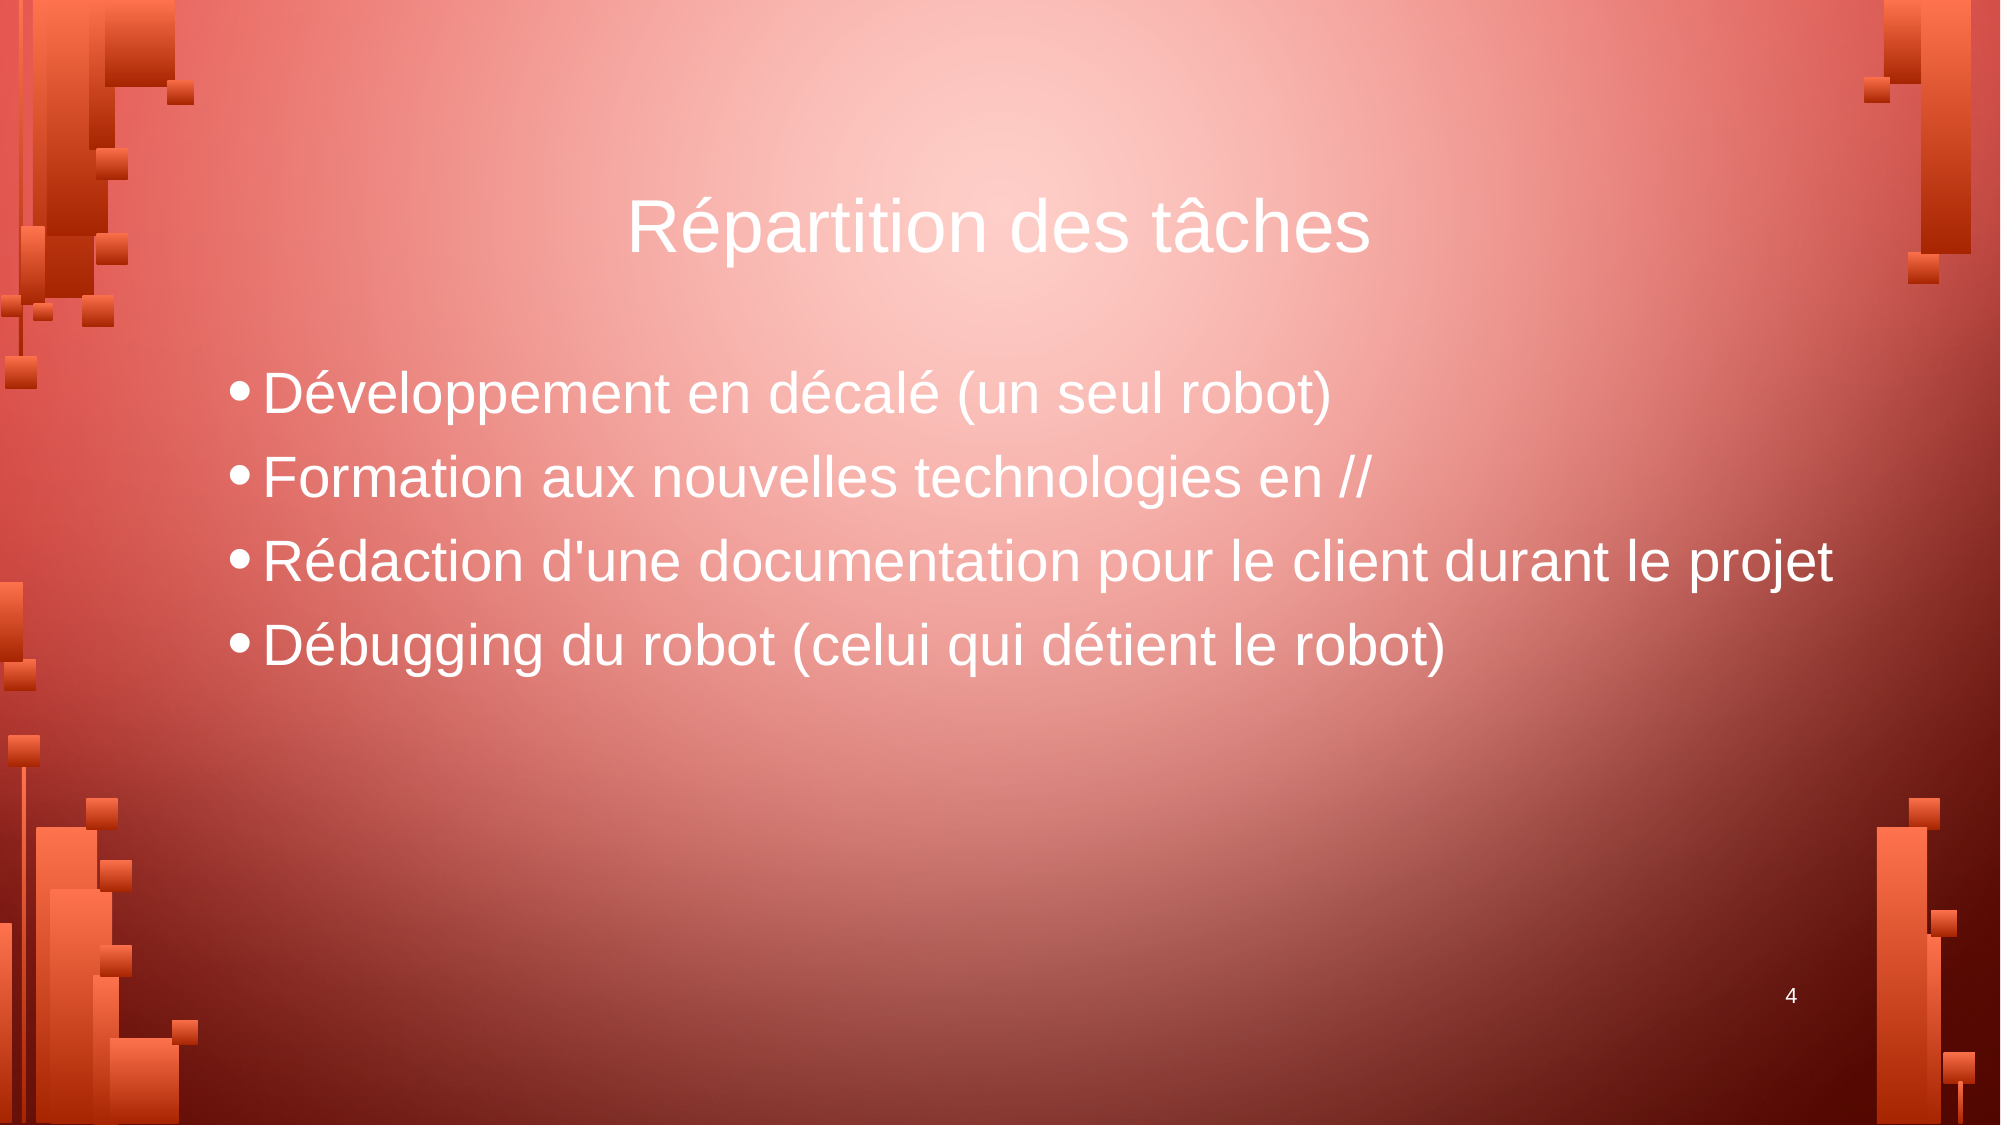

Répartition des tâches
Développement en décalé (un seul robot)
Formation aux nouvelles technologies en //
Rédaction d'une documentation pour le client durant le projet
Débugging du robot (celui qui détient le robot)
4